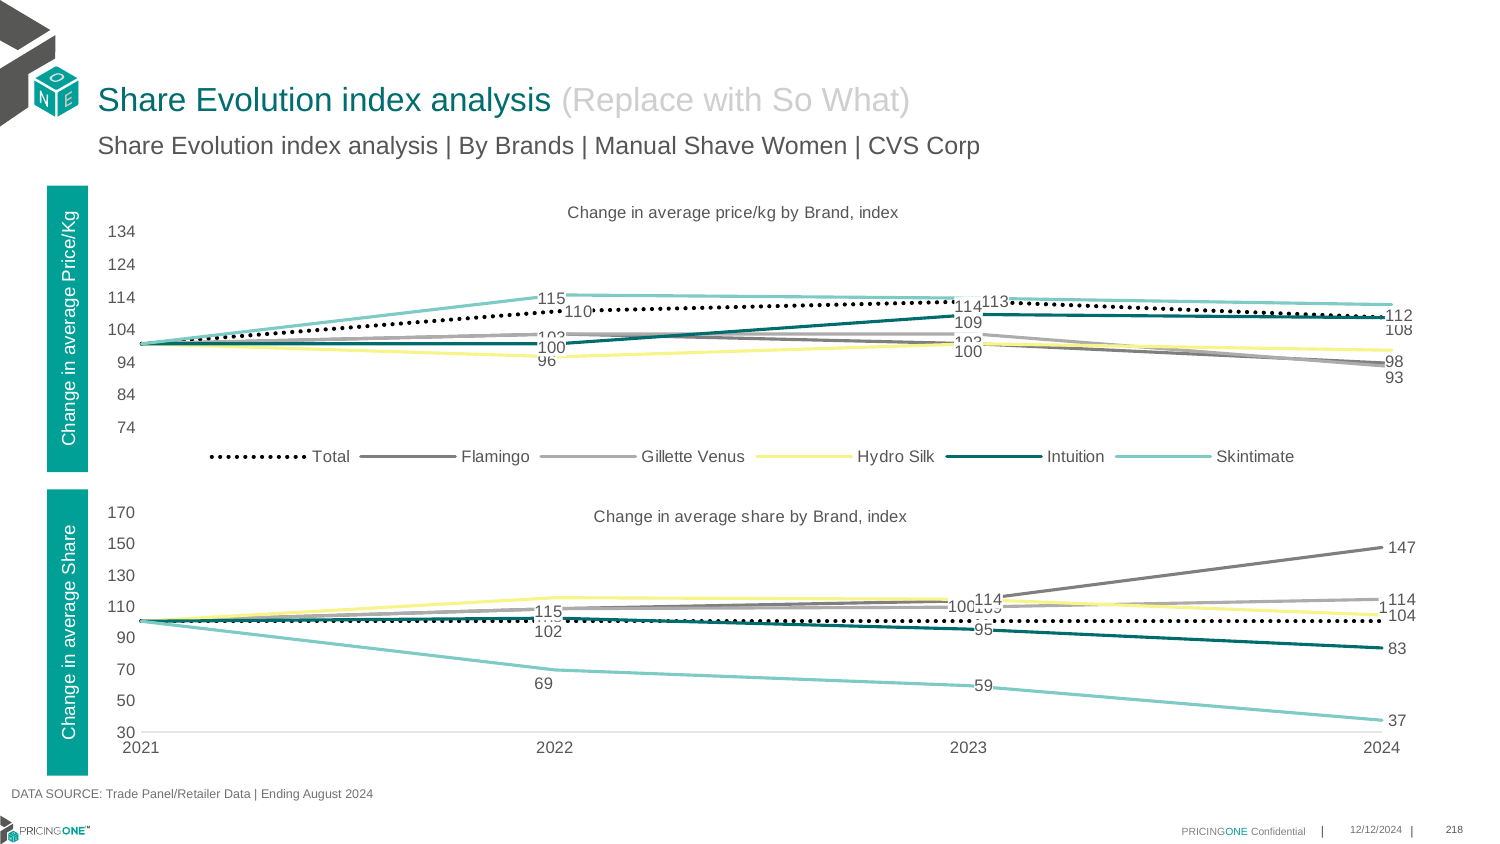

# Share Evolution index analysis (Replace with So What)
Share Evolution index analysis | By Brands | Manual Shave Women | CVS Corp

### Chart: Change in average price/kg by Brand, index

| Category | Total | Flamingo | Gillette Venus | Hydro Silk | Intuition | Skintimate |
|---|---|---|---|---|---|---|
| 2021 | 100.0 | 100.0 | 100.0 | 100.0 | 100.0 | 100.0 |
| 2022 | 110.0 | 103.0 | 103.0 | 96.0 | 100.0 | 115.0 |
| 2023 | 113.0 | 100.0 | 103.0 | 100.0 | 109.0 | 114.0 |
| 2024 | 108.0 | 94.0 | 93.0 | 98.0 | 108.0 | 112.0 |
Change in average Price/Kg

### Chart: Change in average share by Brand, index

| Category | Total | Flamingo | Gillette Venus | Hydro Silk | Intuition | Skintimate |
|---|---|---|---|---|---|---|
| 2021 | 100.0 | 100.0 | 100.0 | 100.0 | 100.0 | 100.0 |
| 2022 | 100.0 | 108.0 | 108.0 | 115.0 | 102.0 | 69.0 |
| 2023 | 100.0 | 113.0 | 109.0 | 114.0 | 95.0 | 59.0 |
| 2024 | 100.0 | 147.0 | 114.0 | 104.0 | 83.0 | 37.0 |
Change in average Share
DATA SOURCE: Trade Panel/Retailer Data | Ending August 2024

12/12/2024
218